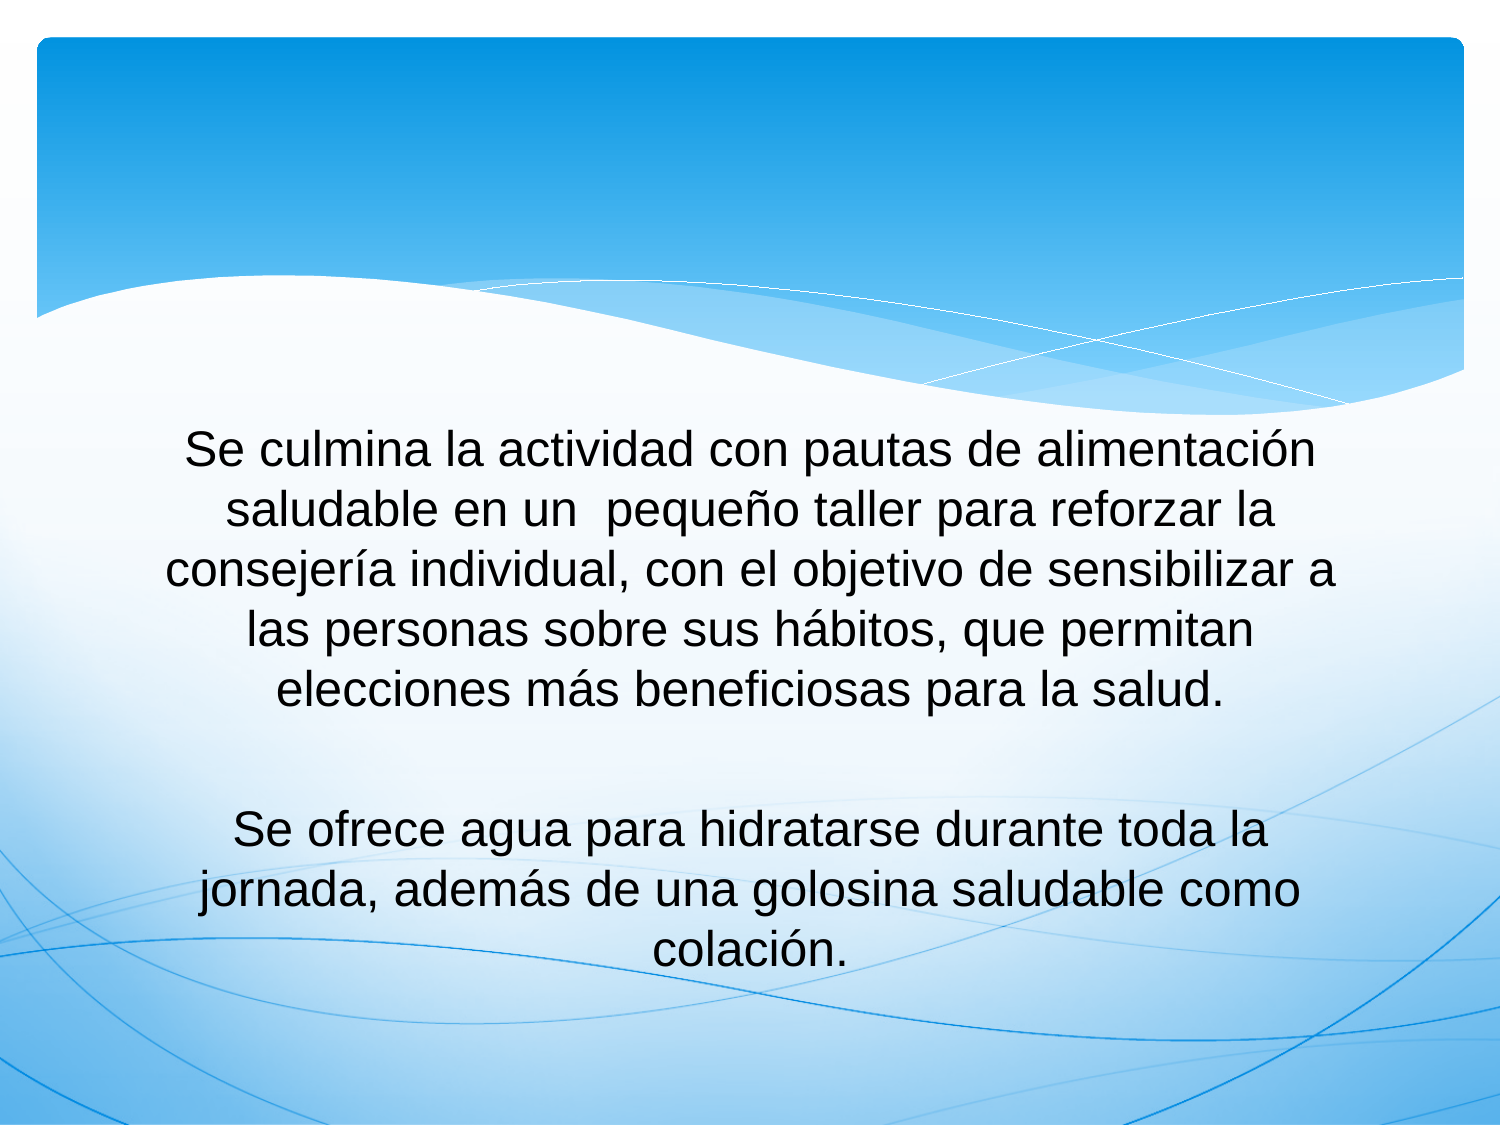

Se culmina la actividad con pautas de alimentación saludable en un  pequeño taller para reforzar la consejería individual, con el objetivo de sensibilizar a las personas sobre sus hábitos, que permitan elecciones más beneficiosas para la salud.

Se ofrece agua para hidratarse durante toda la jornada, además de una golosina saludable como colación.